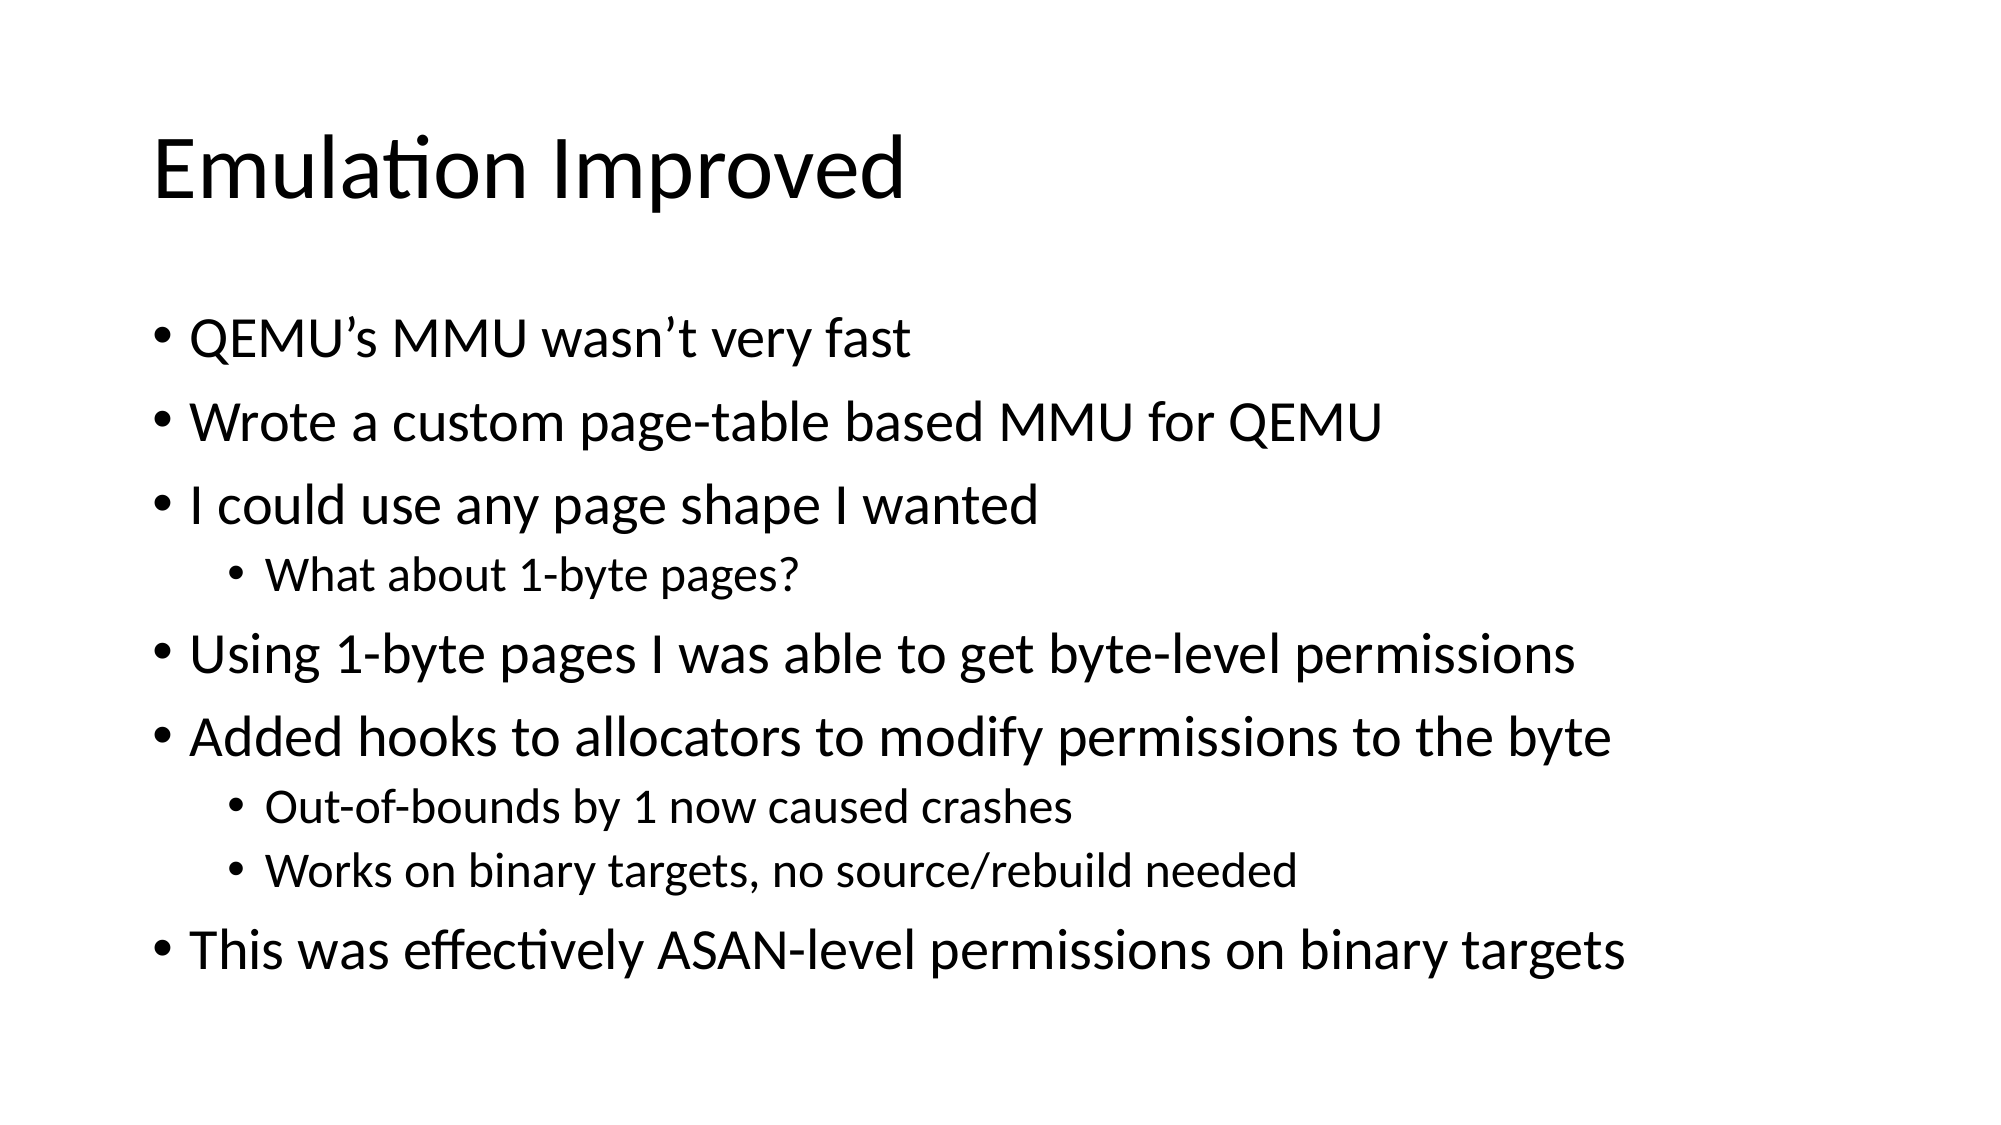

# Emulation Improved
QEMU’s MMU wasn’t very fast
Wrote a custom page-table based MMU for QEMU
I could use any page shape I wanted
What about 1-byte pages?
Using 1-byte pages I was able to get byte-level permissions
Added hooks to allocators to modify permissions to the byte
Out-of-bounds by 1 now caused crashes
Works on binary targets, no source/rebuild needed
This was effectively ASAN-level permissions on binary targets